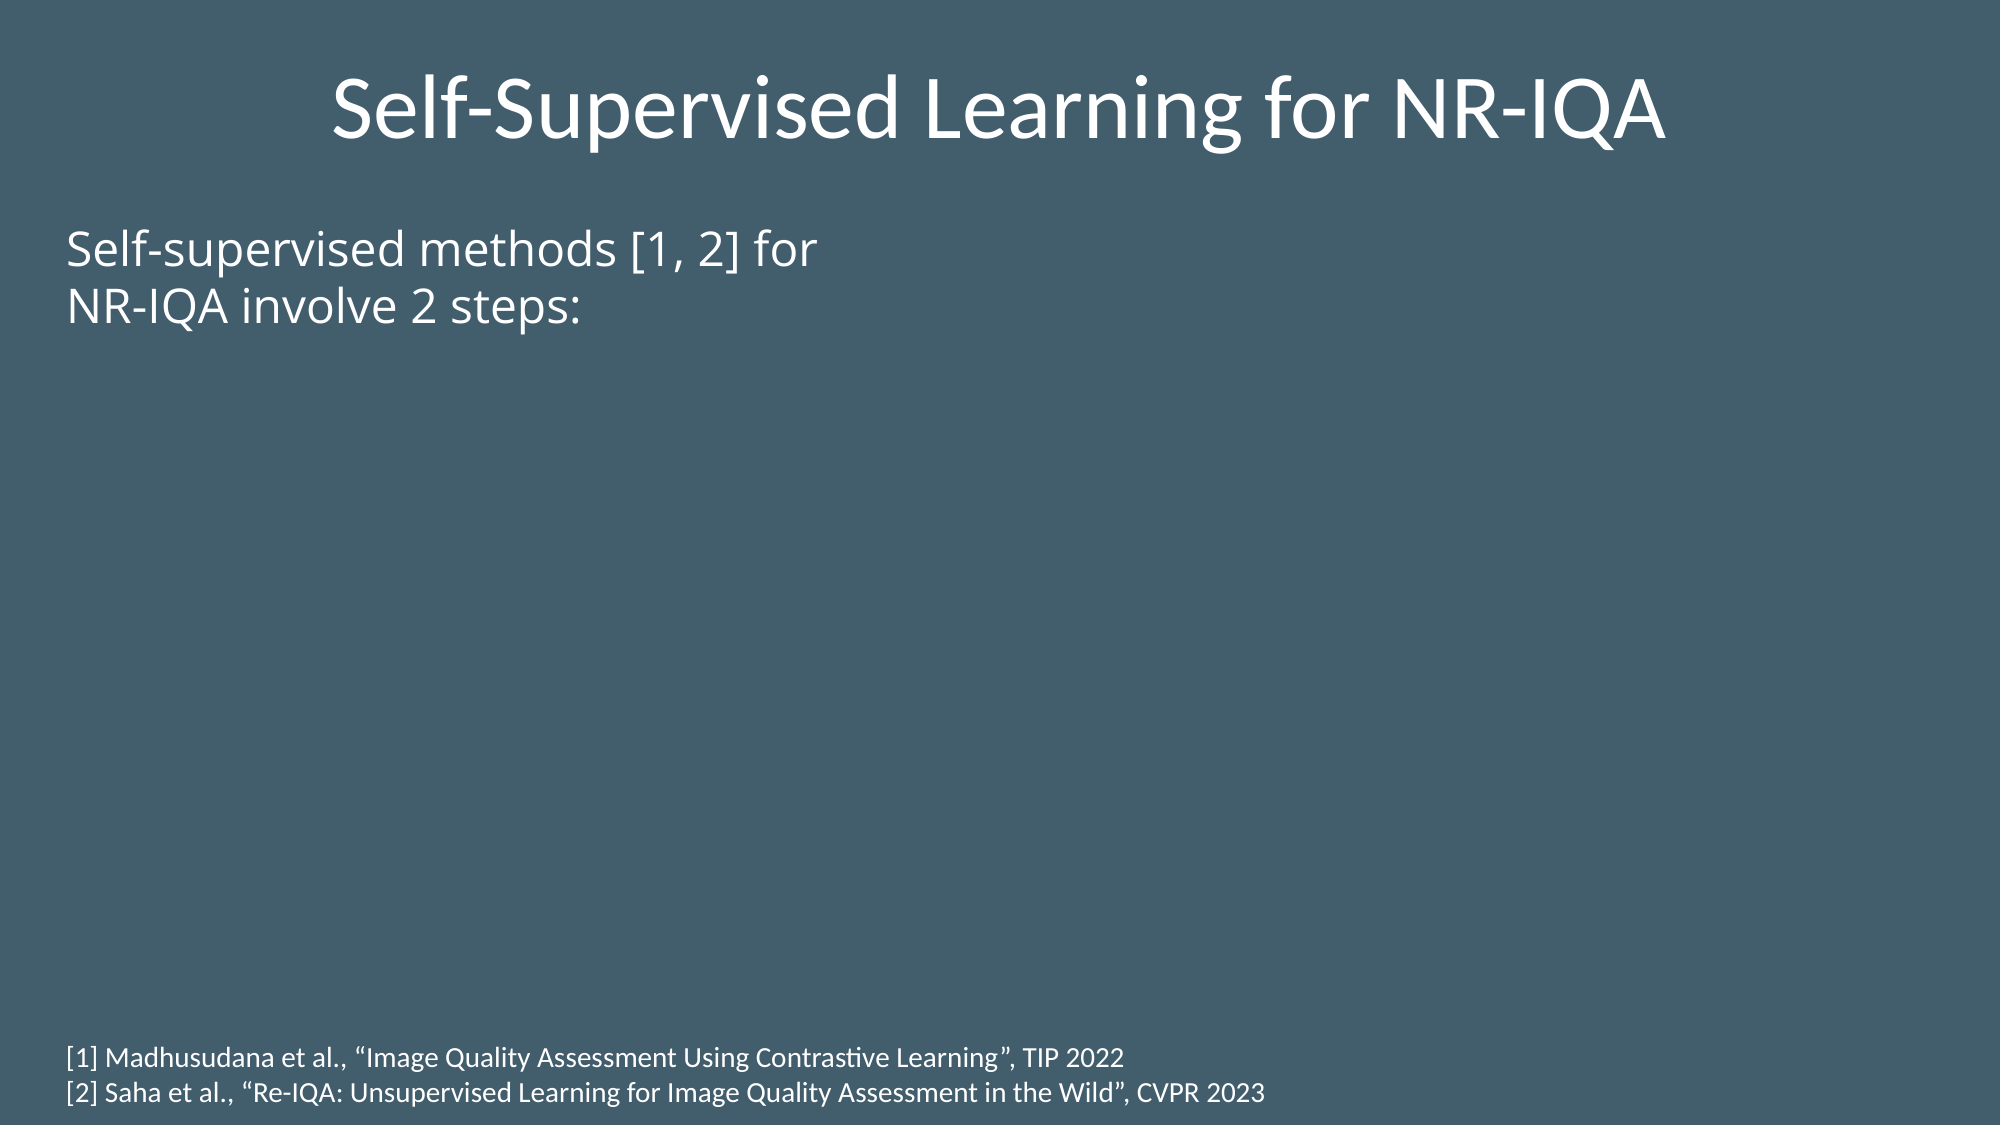

# Self-Supervised Learning for NR-IQA
Self-supervised methods [1, 2] for NR-IQA involve 2 steps:

[1] Madhusudana et al., “Image Quality Assessment Using Contrastive Learning”, TIP 2022
[2] Saha et al., “Re-IQA: Unsupervised Learning for Image Quality Assessment in the Wild”, CVPR 2023